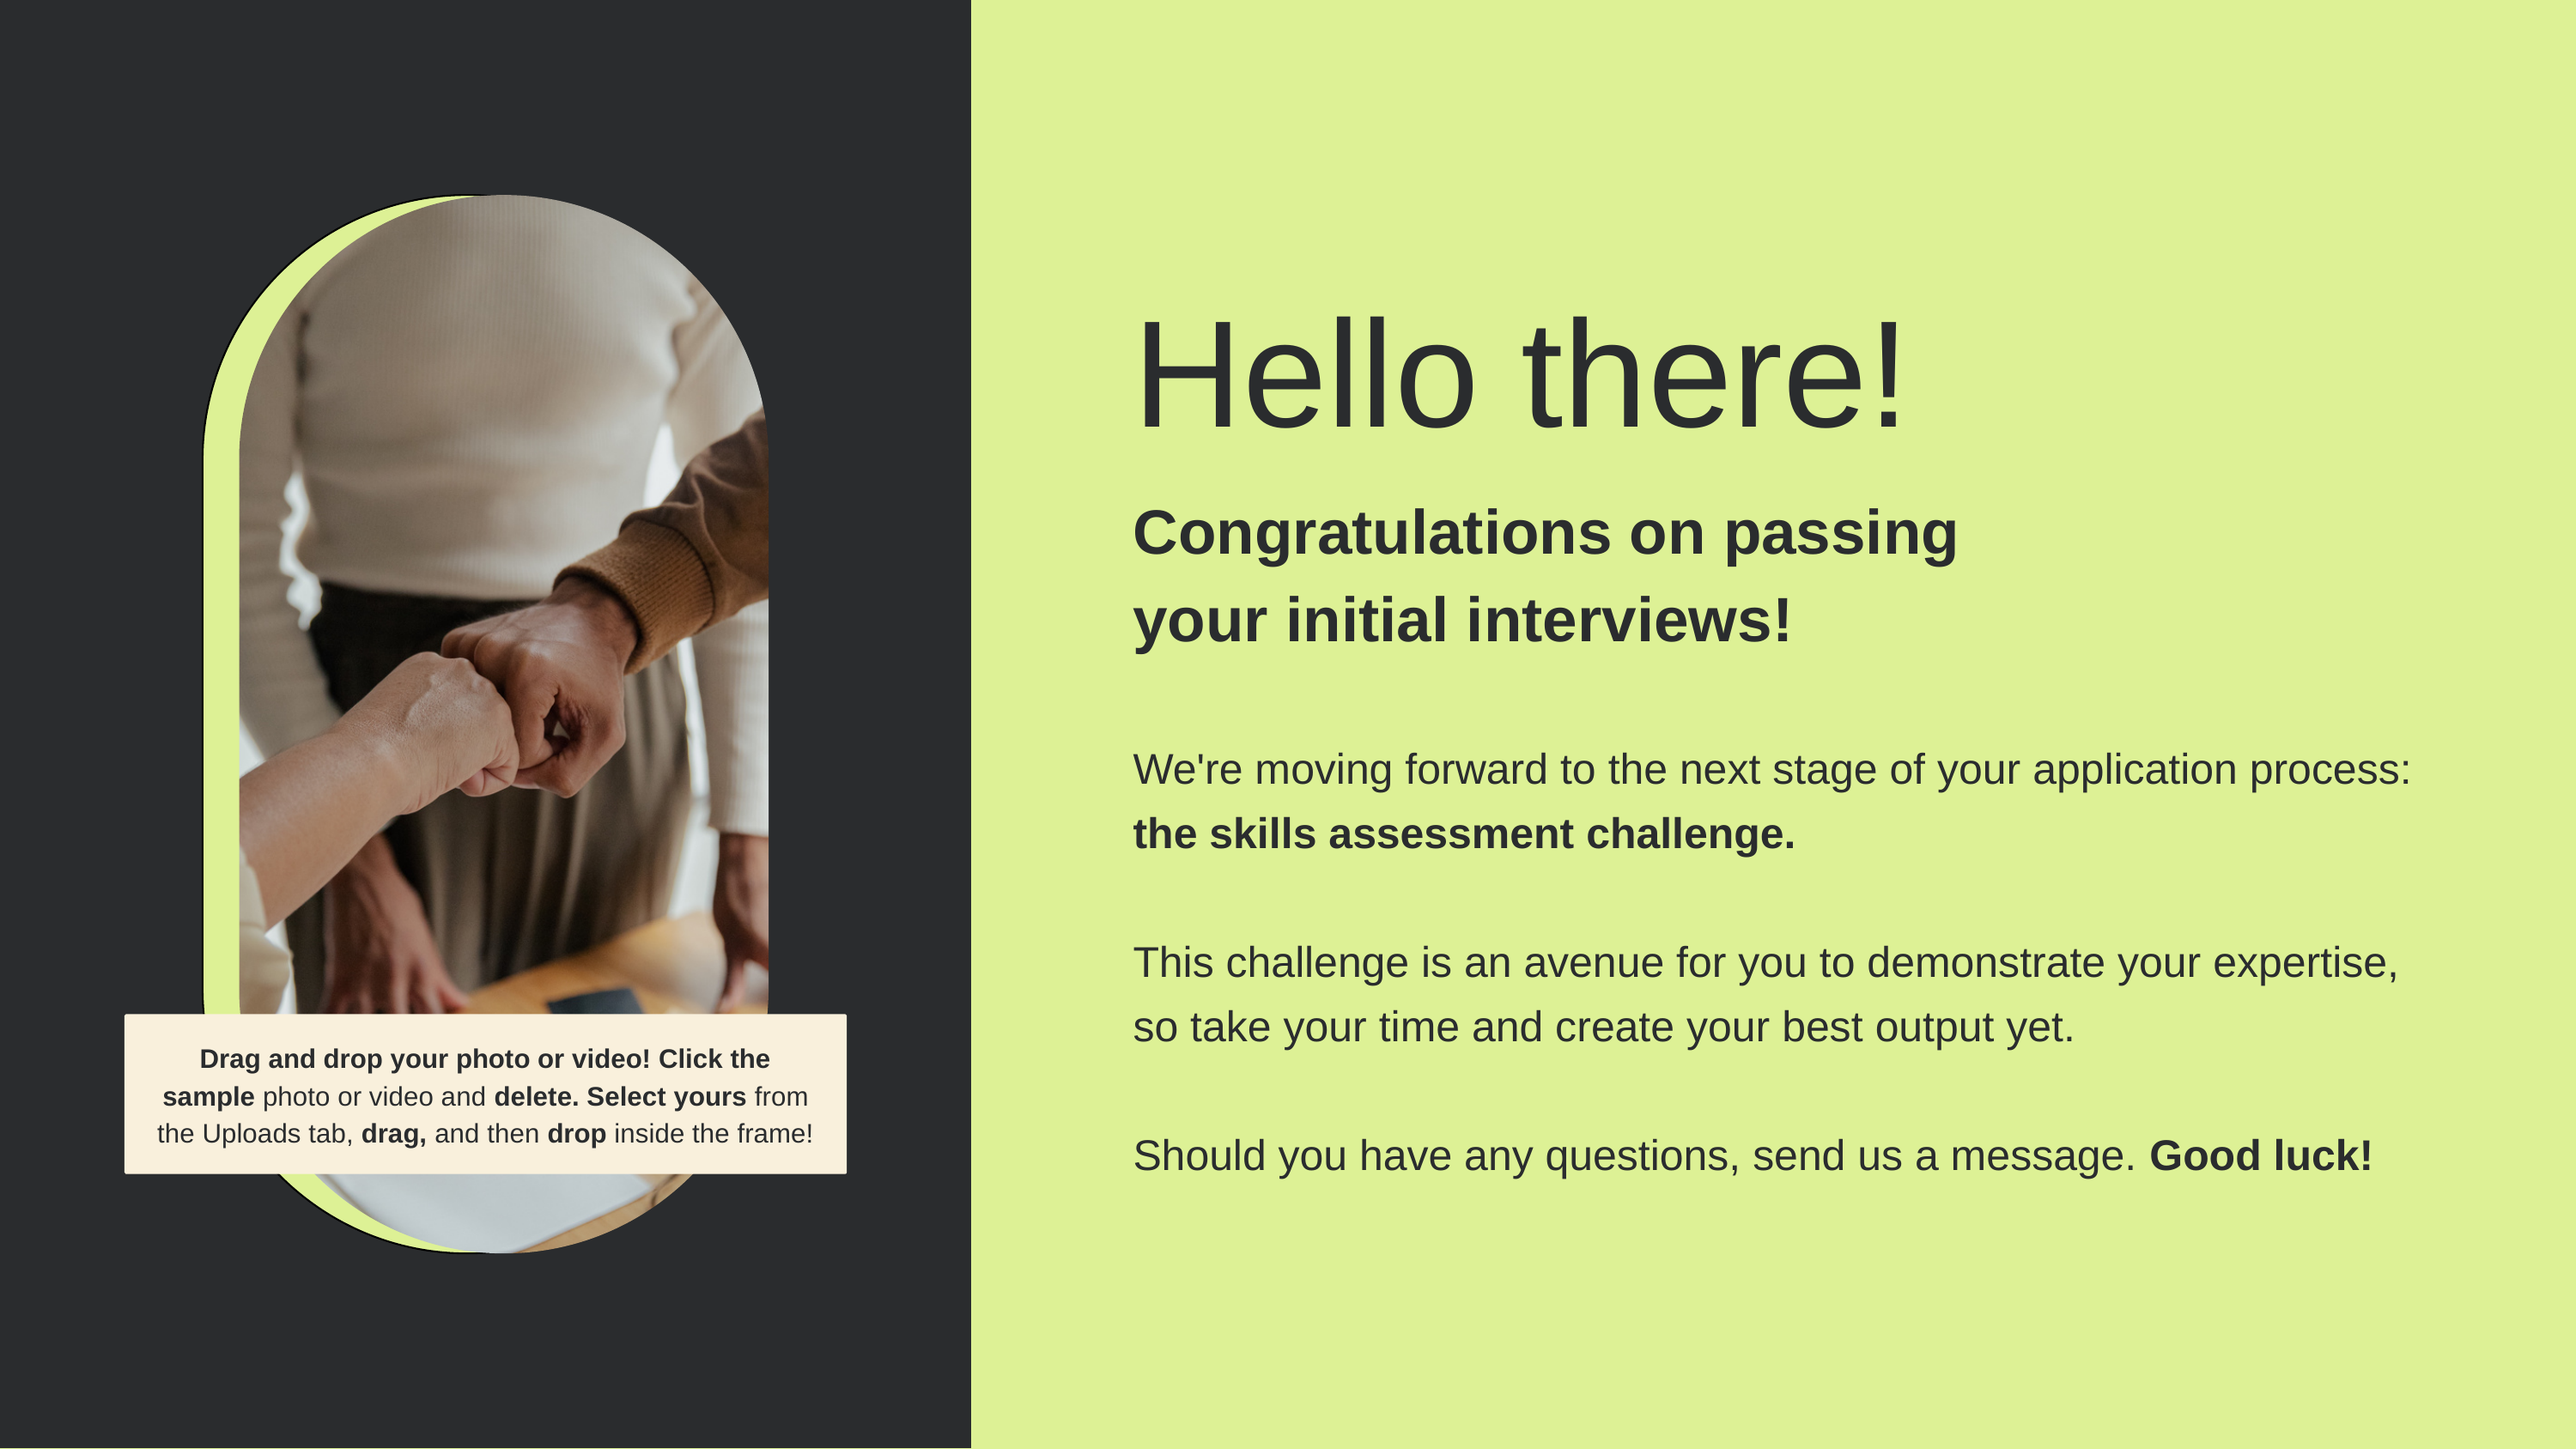

Hello there!
Congratulations on passing
your initial interviews!
We're moving forward to the next stage of your application process: the skills assessment challenge.

This challenge is an avenue for you to demonstrate your expertise, so take your time and create your best output yet.

Should you have any questions, send us a message. Good luck!

Drag and drop your photo or video! Click the sample photo or video and delete. Select yours from the Uploads tab, drag, and then drop inside the frame!